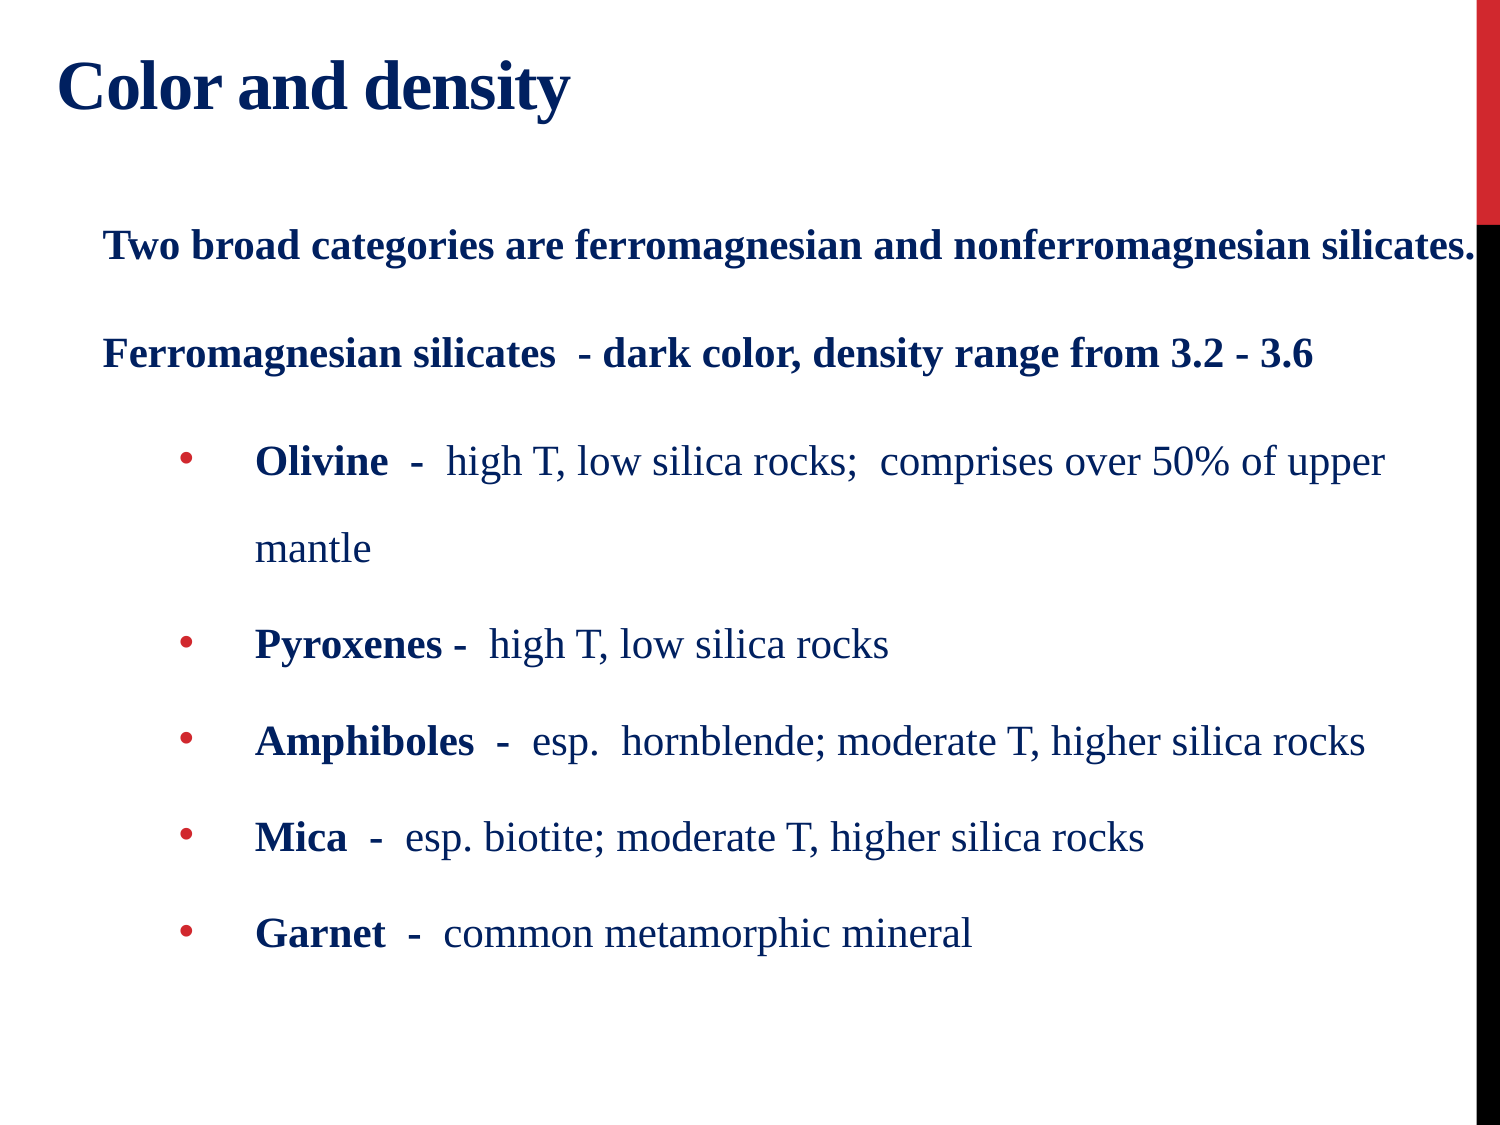

# Color and density
Two broad categories are ferromagnesian and nonferromagnesian silicates.
Ferromagnesian silicates  - dark color, density range from 3.2 - 3.6
Olivine  -  high T, low silica rocks;  comprises over 50% of upper mantle
Pyroxenes -  high T, low silica rocks
Amphiboles  -  esp.  hornblende; moderate T, higher silica rocks
Mica  -  esp. biotite; moderate T, higher silica rocks
Garnet  -  common metamorphic mineral